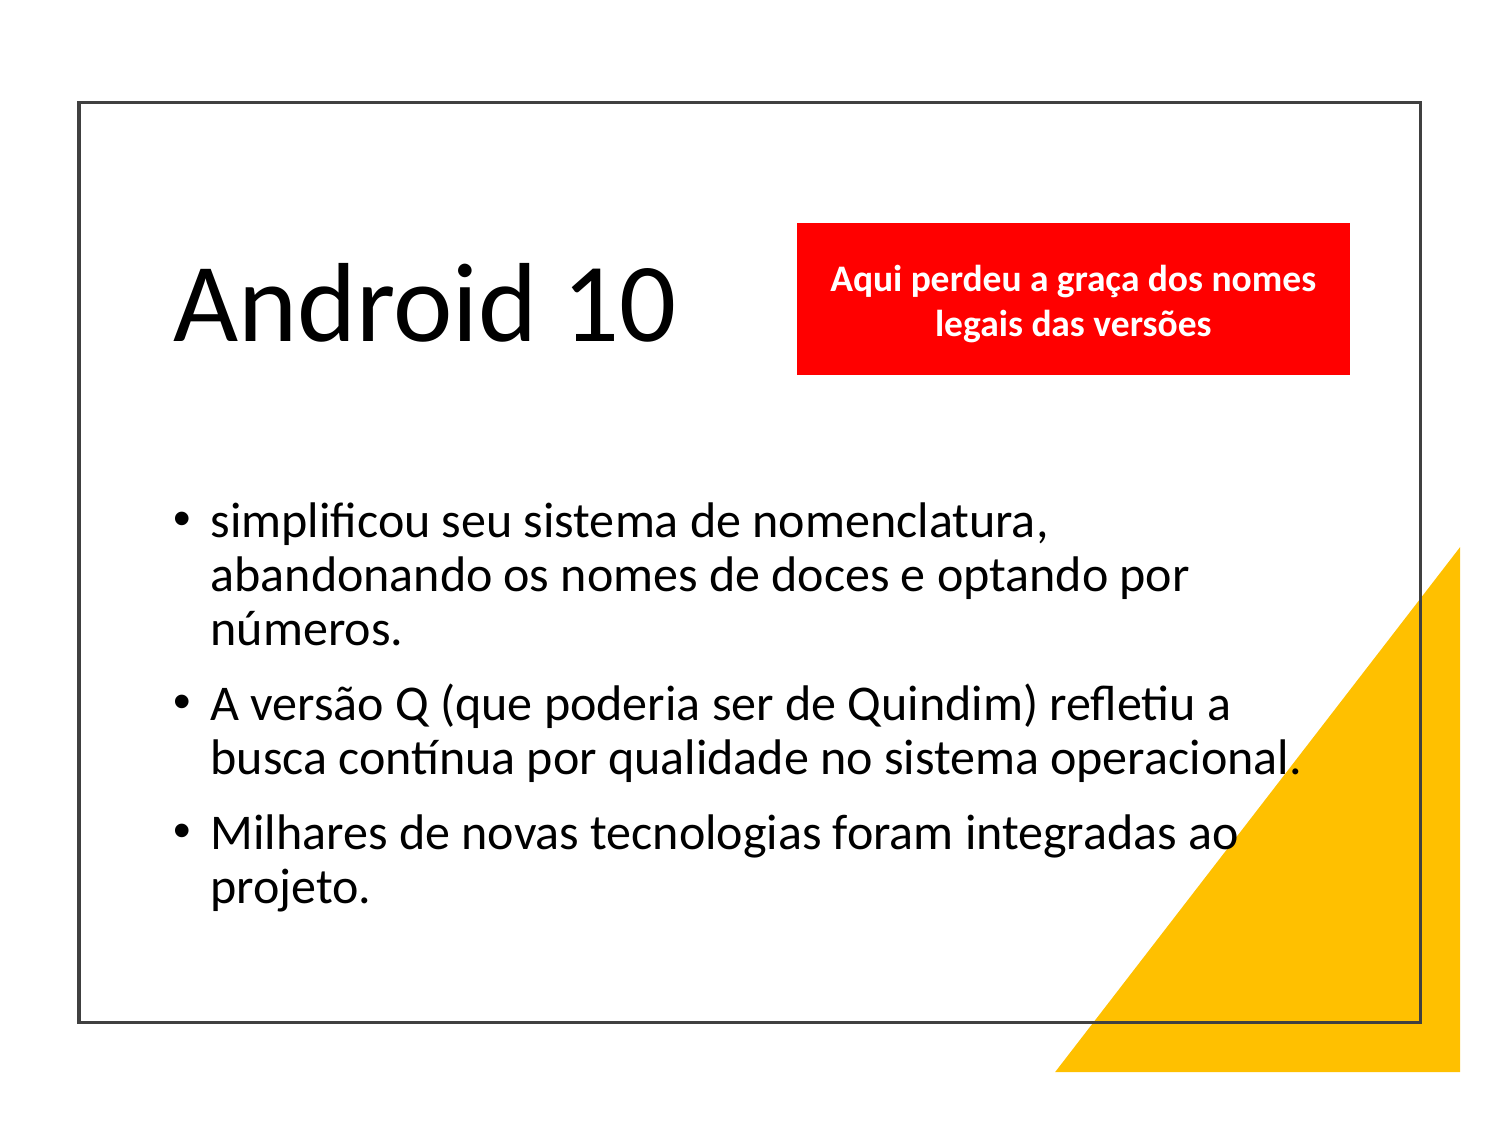

# Android 10
Aqui perdeu a graça dos nomes legais das versões
simplificou seu sistema de nomenclatura, abandonando os nomes de doces e optando por números.
A versão Q (que poderia ser de Quindim) refletiu a busca contínua por qualidade no sistema operacional.
Milhares de novas tecnologias foram integradas ao projeto.